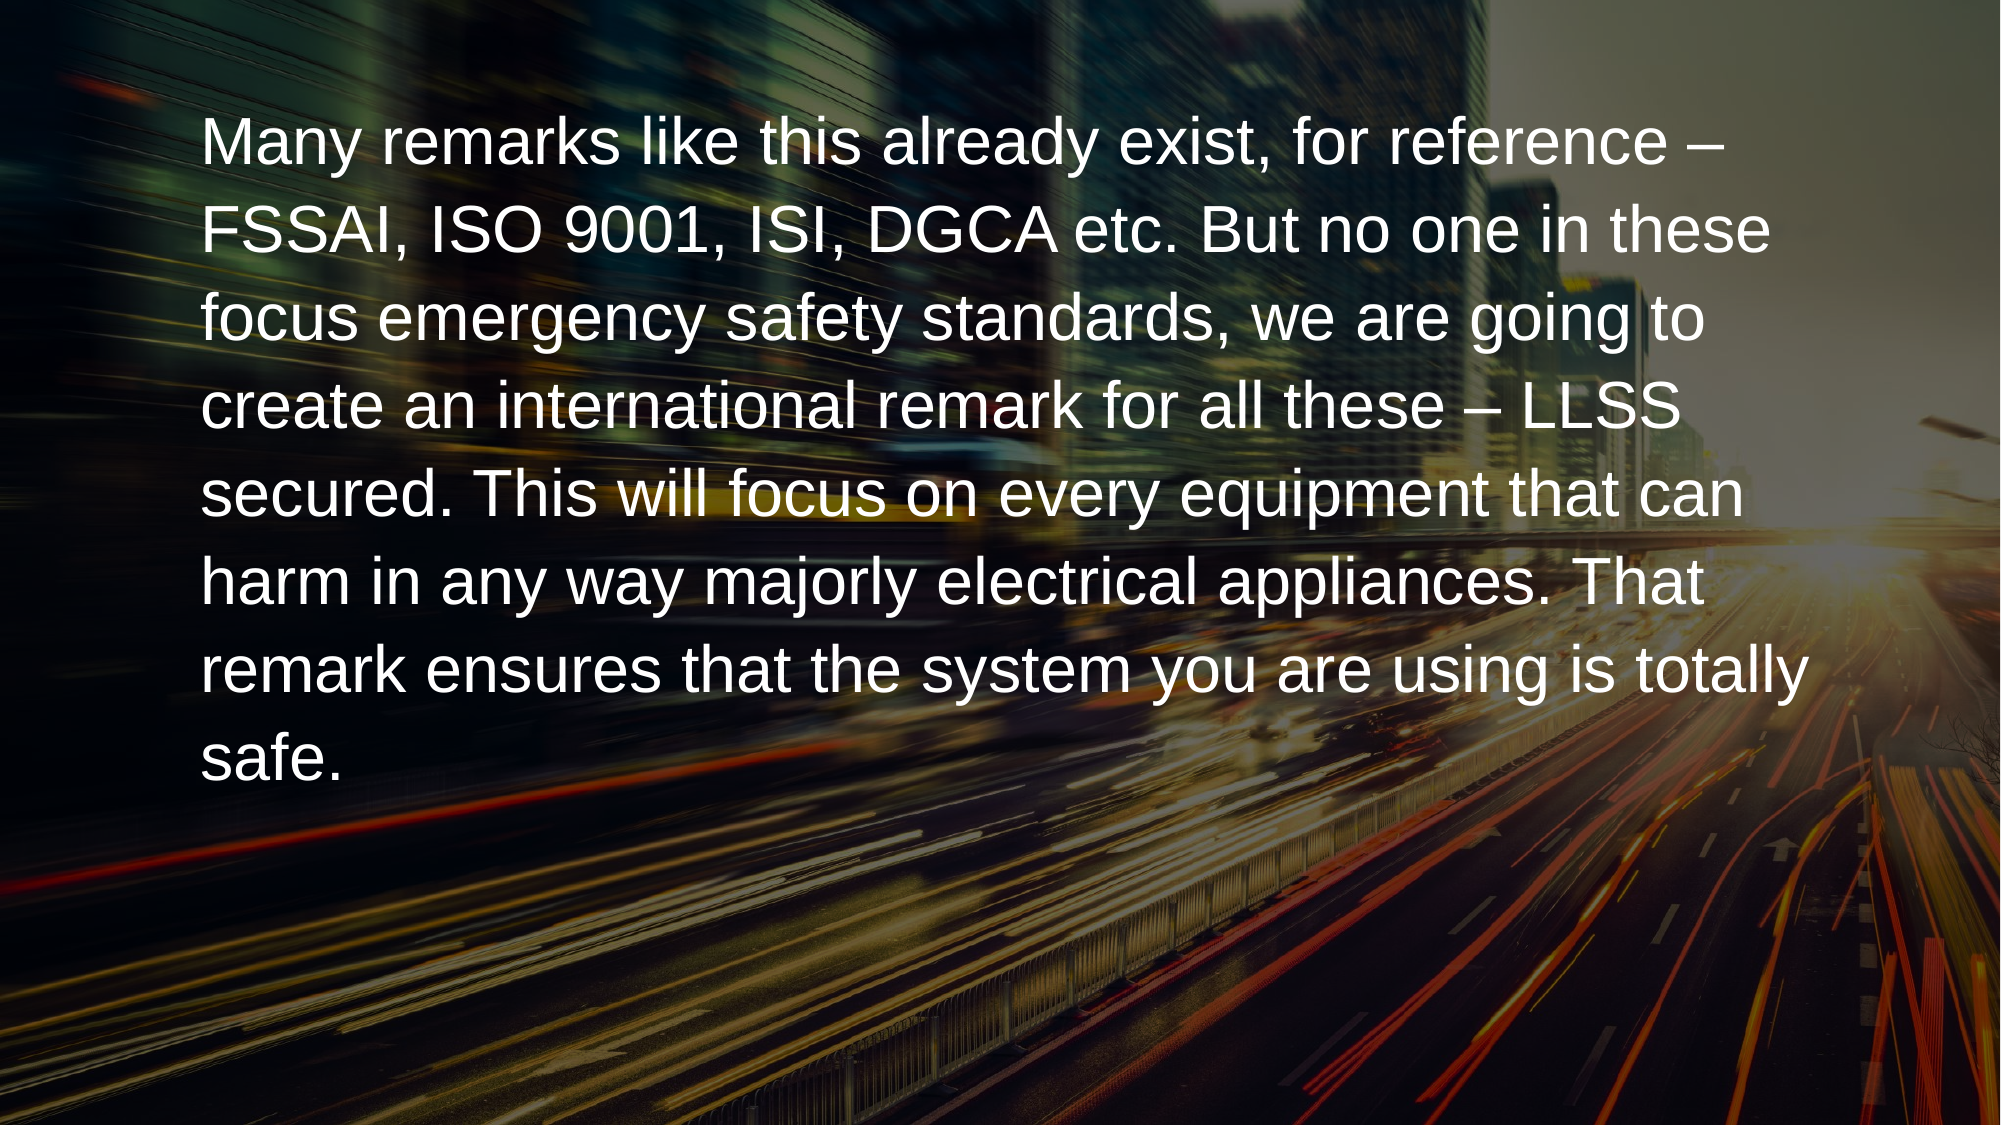

#
Many remarks like this already exist, for reference – FSSAI, ISO 9001, ISI, DGCA etc. But no one in these focus emergency safety standards, we are going to create an international remark for all these – LLSS secured. This will focus on every equipment that can harm in any way majorly electrical appliances. That remark ensures that the system you are using is totally safe.